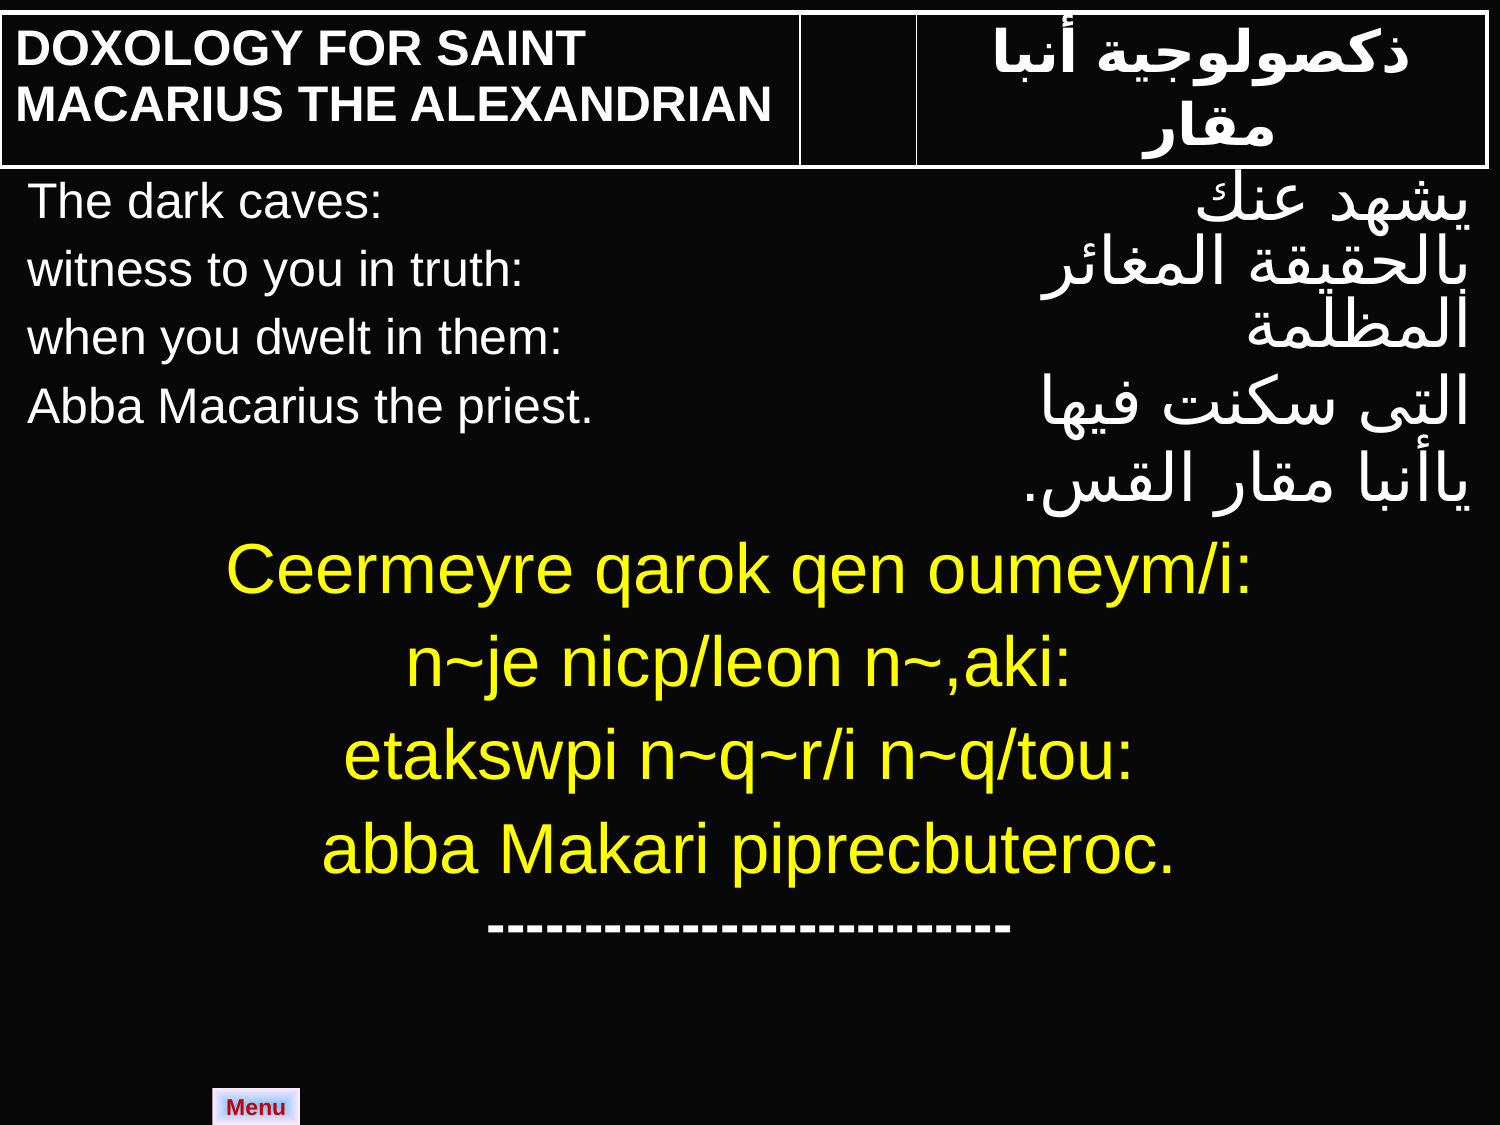

| DOXOLOGY FOR SAINT MACARIUS THE ALEXANDRIAN |  | ذكصولوجية أنبا مقار |
| --- | --- | --- |
| The dark caves: witness to you in truth: when you dwelt in them: Abba Macarius the priest. | يشهد عنك بالحقيقة المغائر المظلمة التى سكنت فيها ياأنبا مقار القس. |
| --- | --- |
| Ceermeyre qarok qen oumeym/i: n~je nicp/leon n~,aki: etakswpi n~q~r/i n~q/tou: abba Makari piprecbuteroc. |  |
| --------------------------- |  |
Menu